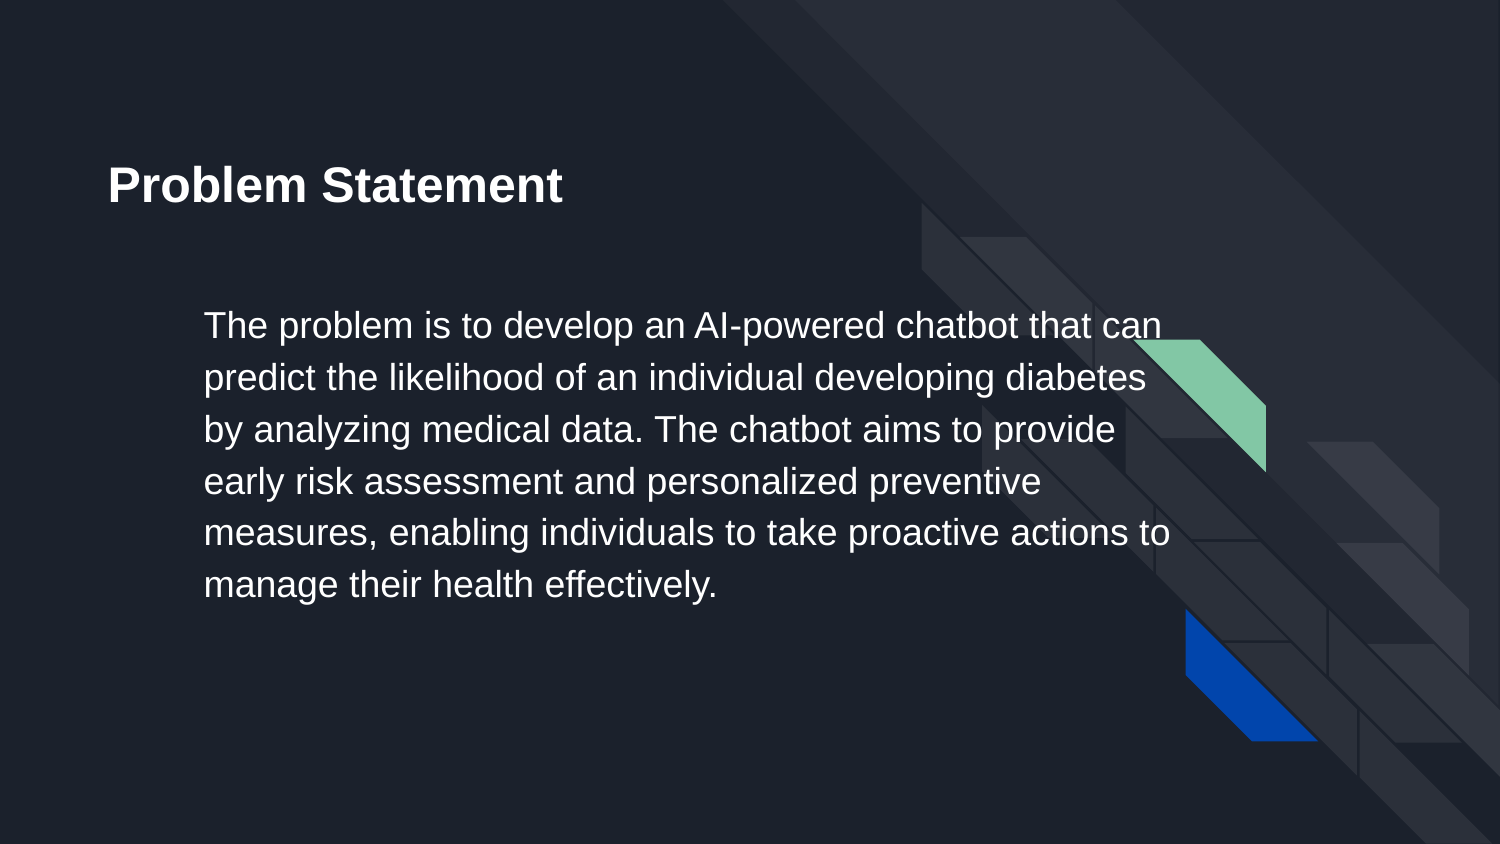

Problem Statement
The problem is to develop an AI-powered chatbot that can predict the likelihood of an individual developing diabetes by analyzing medical data. The chatbot aims to provide early risk assessment and personalized preventive measures, enabling individuals to take proactive actions to manage their health effectively.